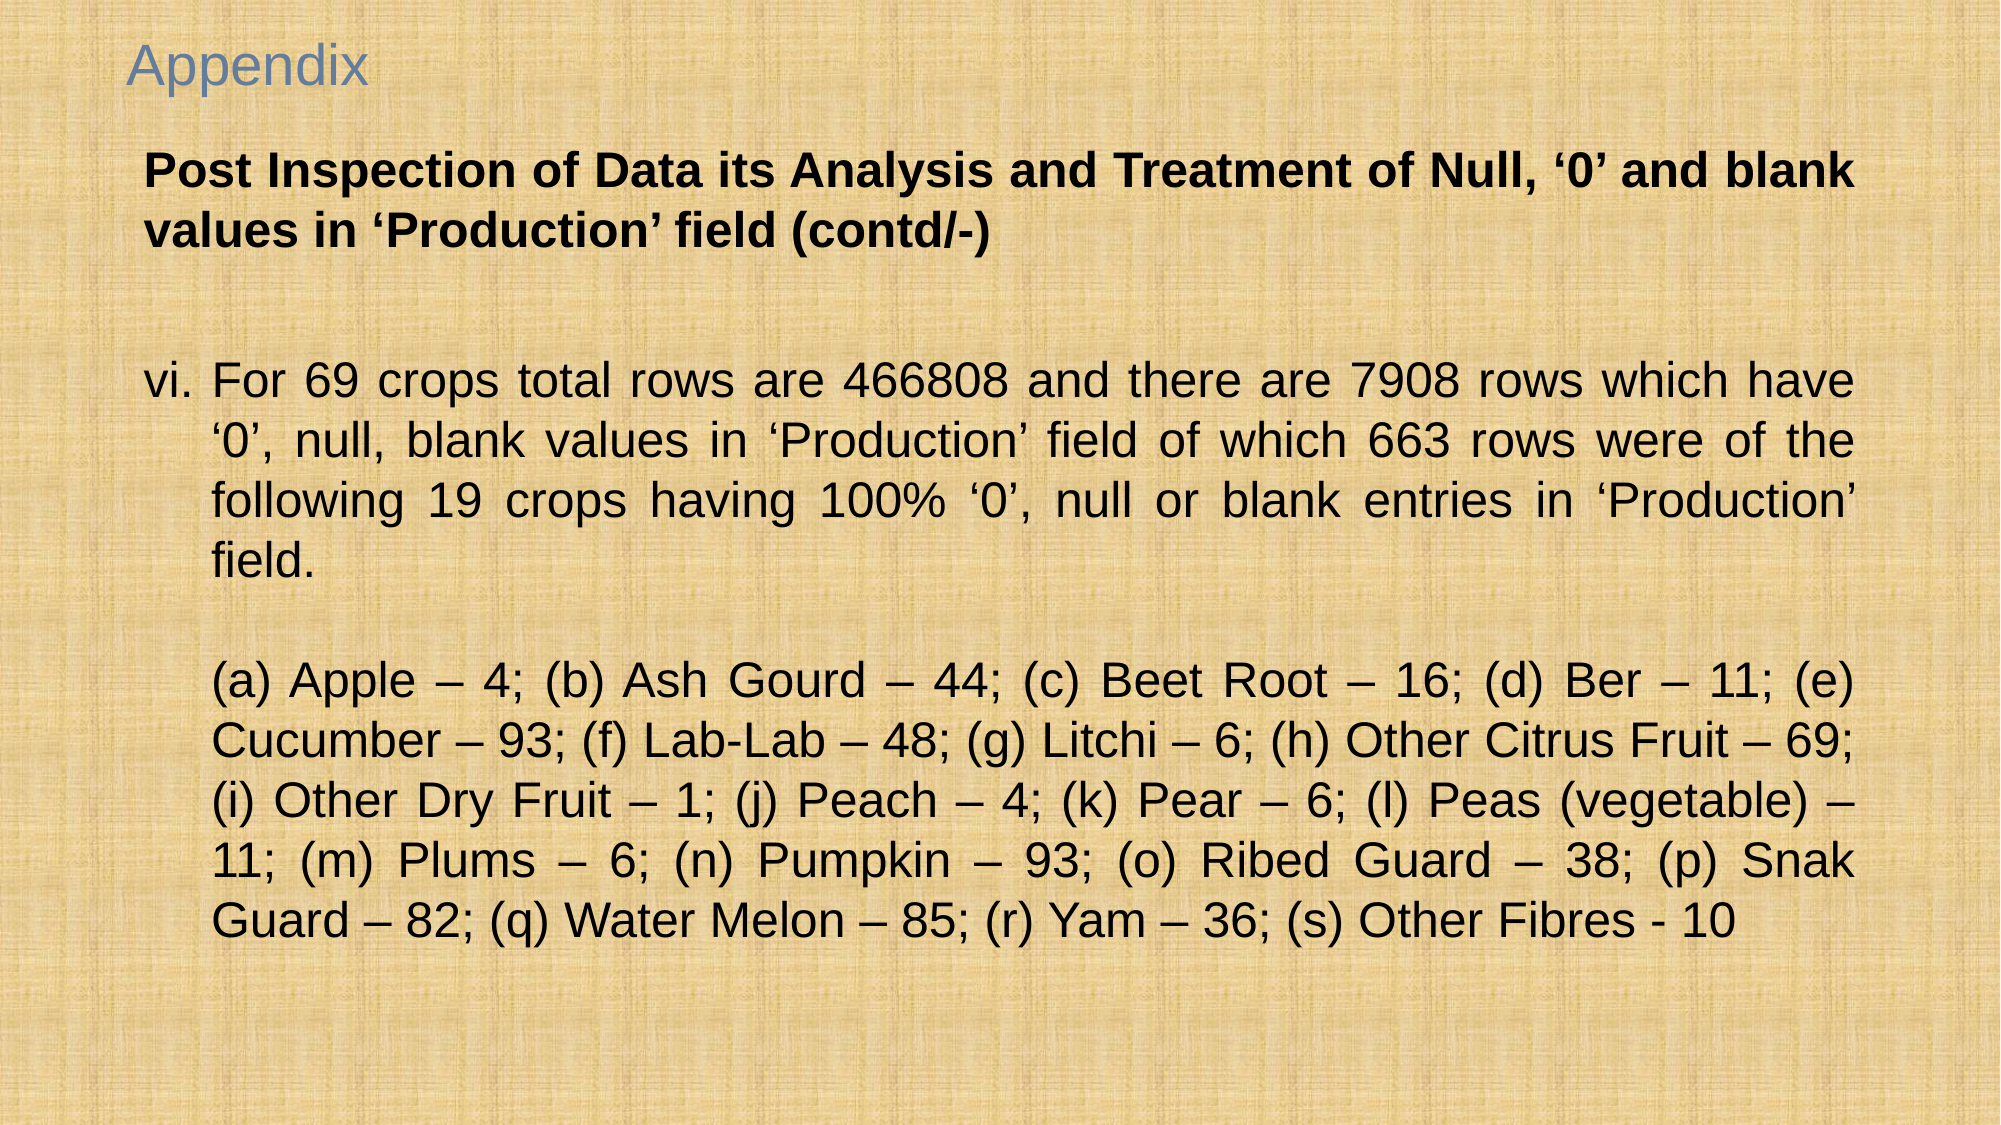

Appendix
Post Inspection of Data its Analysis and Treatment of Null, ‘0’ and blank values in ‘Production’ field (contd/-)

vi. For 69 crops total rows are 466808 and there are 7908 rows which have ‘0’, null, blank values in ‘Production’ field of which 663 rows were of the following 19 crops having 100% ‘0’, null or blank entries in ‘Production’ field.

	(a) Apple – 4; (b) Ash Gourd – 44; (c) Beet Root – 16; (d) Ber – 11; (e) Cucumber – 93; (f) Lab-Lab – 48; (g) Litchi – 6; (h) Other Citrus Fruit – 69; (i) Other Dry Fruit – 1; (j) Peach – 4; (k) Pear – 6; (l) Peas (vegetable) – 11; (m) Plums – 6; (n) Pumpkin – 93; (o) Ribed Guard – 38; (p) Snak Guard – 82; (q) Water Melon – 85; (r) Yam – 36; (s) Other Fibres - 10